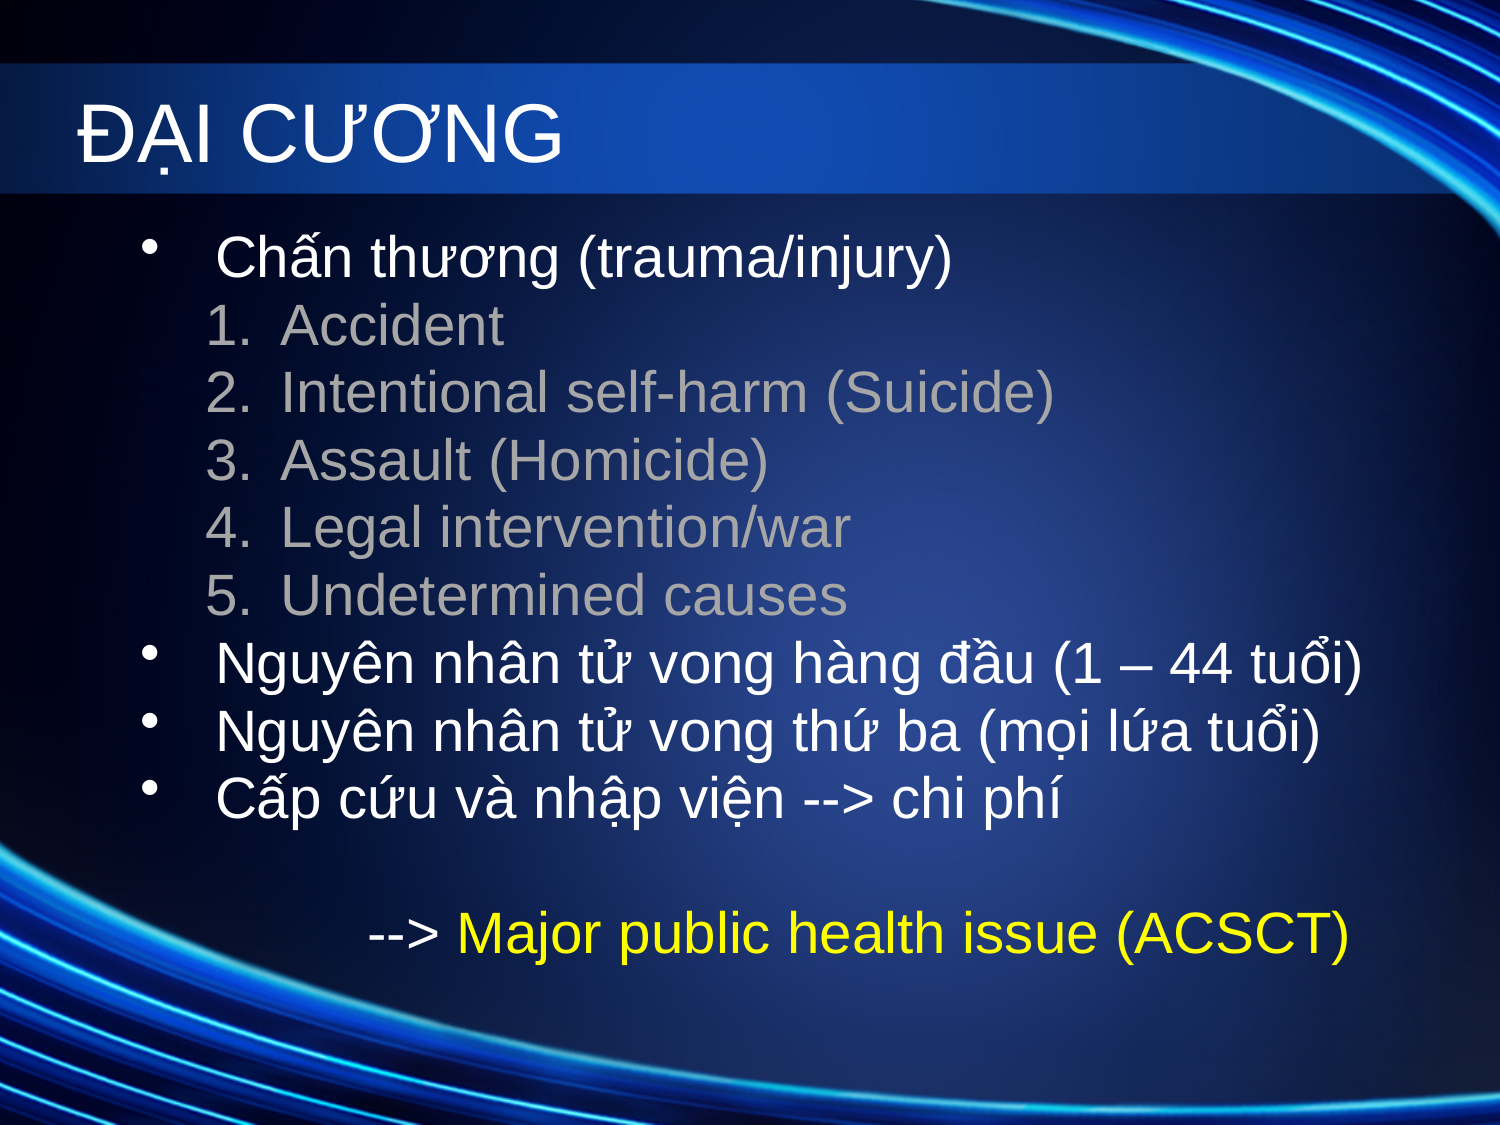

# ĐẠI CƯƠNG
Chấn thương (trauma/injury)
Accident
Intentional self-harm (Suicide)
Assault (Homicide)
Legal intervention/war
Undetermined causes
Nguyên nhân tử vong hàng đầu (1 – 44 tuổi)
Nguyên nhân tử vong thứ ba (mọi lứa tuổi)
Cấp cứu và nhập viện --> chi phí

              --> Major public health issue (ACSCT)